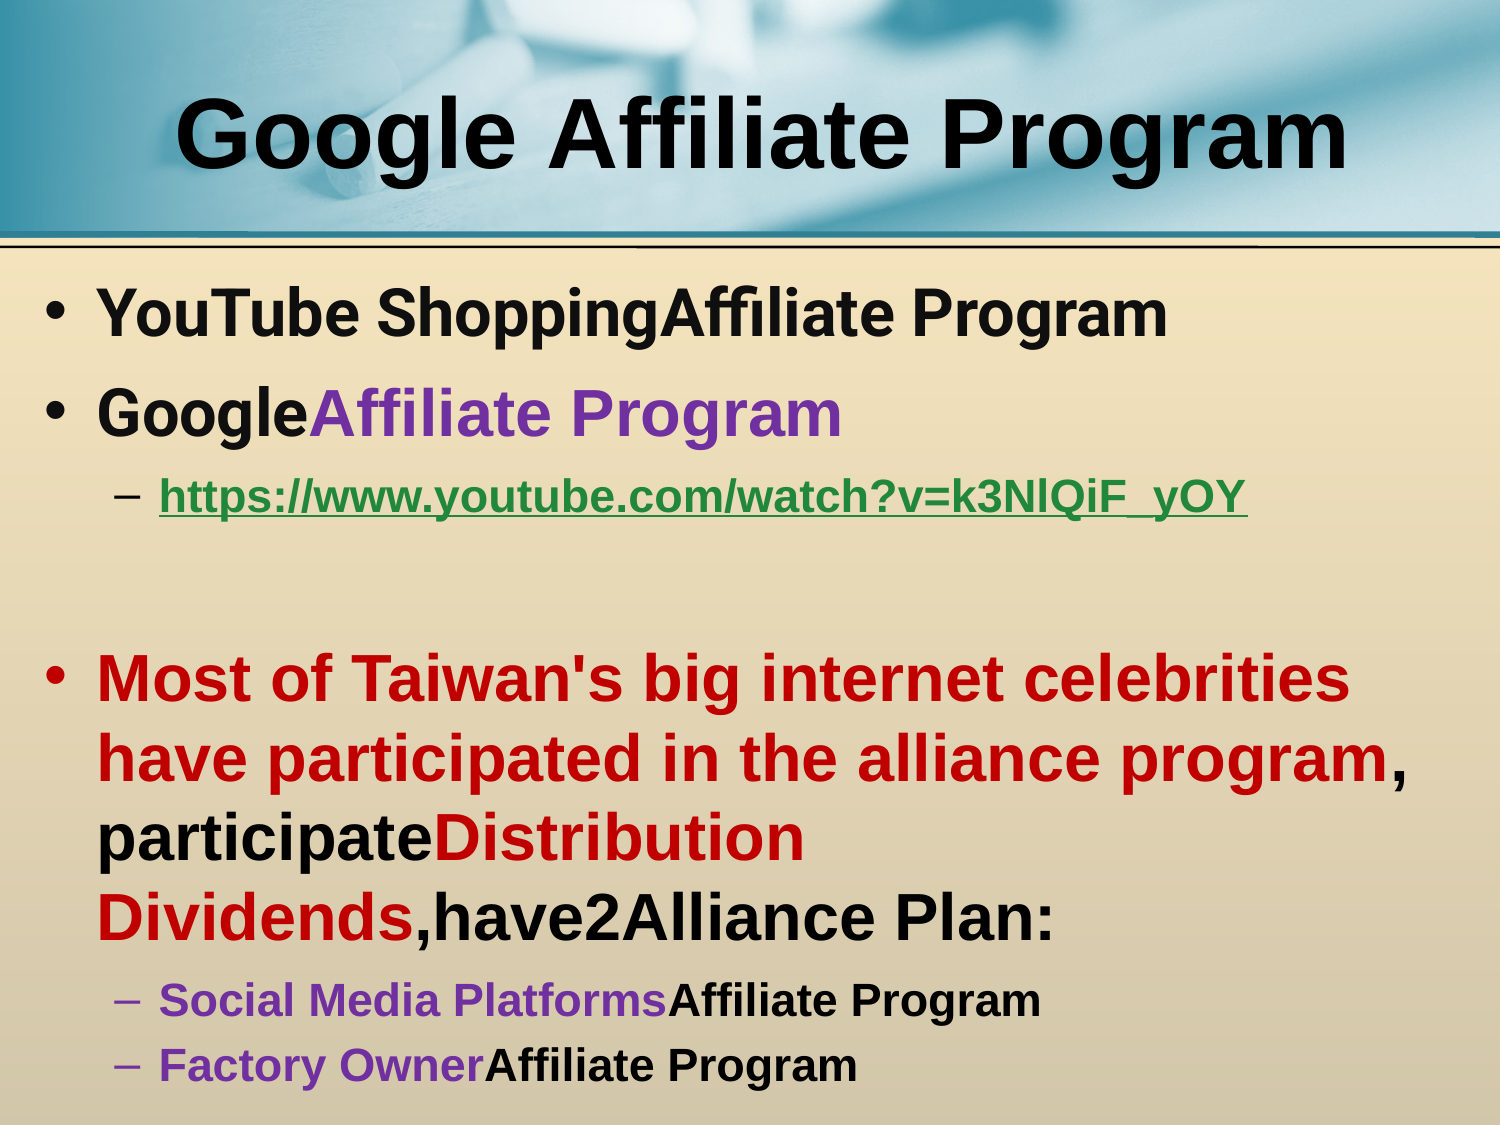

# Google Affiliate Program
YouTube ShoppingAffiliate Program
GoogleAffiliate Program
https://www.youtube.com/watch?v=k3NlQiF_yOY

Most of Taiwan's big internet celebrities have participated in the alliance program, participateDistribution Dividends,have2Alliance Plan:
Social Media PlatformsAffiliate Program
Factory OwnerAffiliate Program